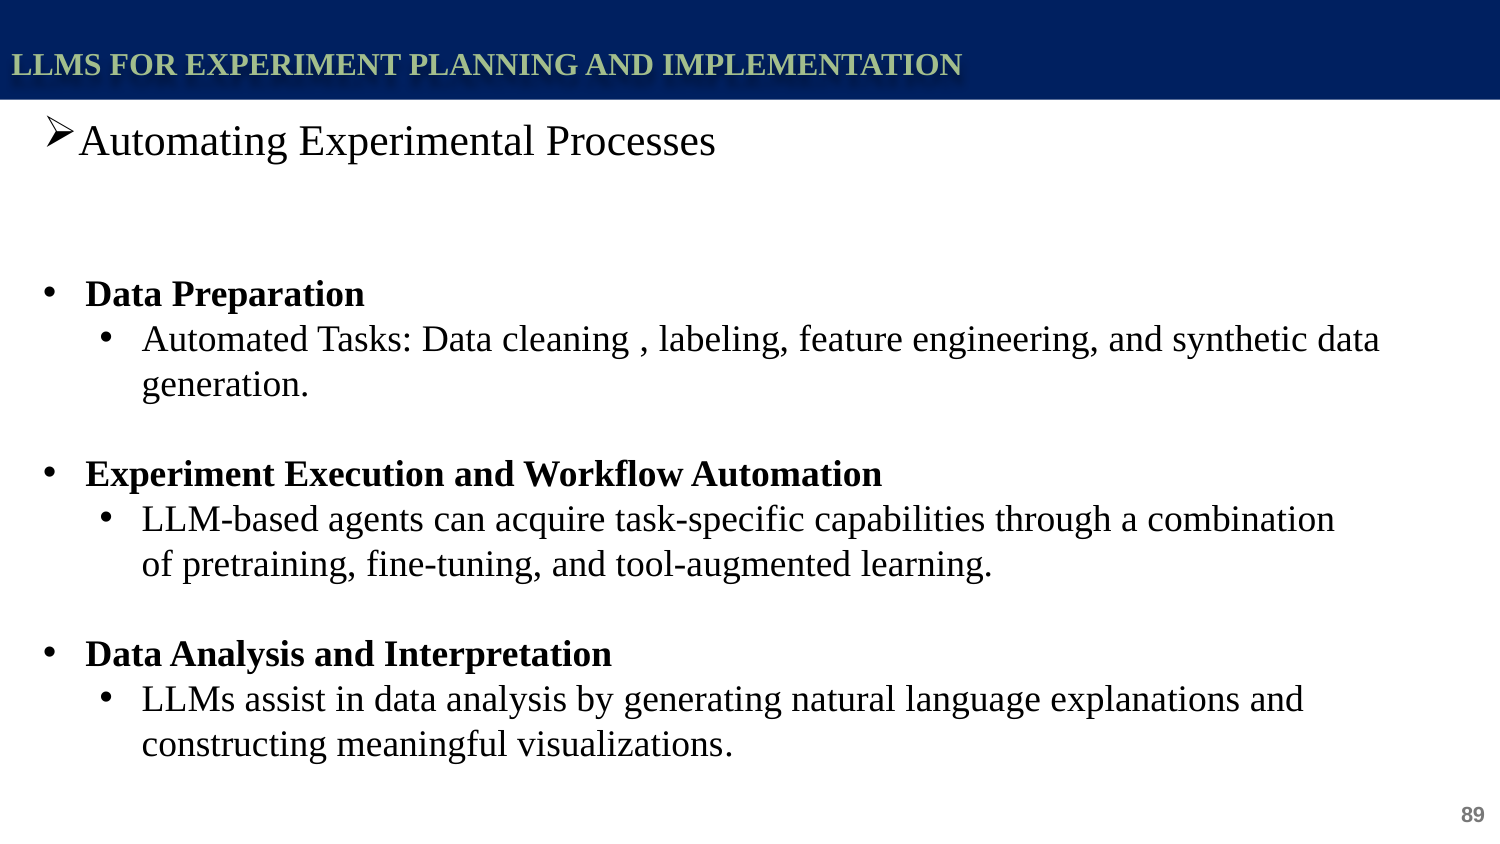

LLMs for Experiment Planning and Implementation

Automating Experimental Processes

Data Preparation
Automated Tasks: Data cleaning , labeling, feature engineering, and synthetic data generation.

Experiment Execution and Workflow Automation
LLM-based agents can acquire task-specific capabilities through a combination
of pretraining, fine-tuning, and tool-augmented learning.

Data Analysis and Interpretation
LLMs assist in data analysis by generating natural language explanations and constructing meaningful visualizations.
89